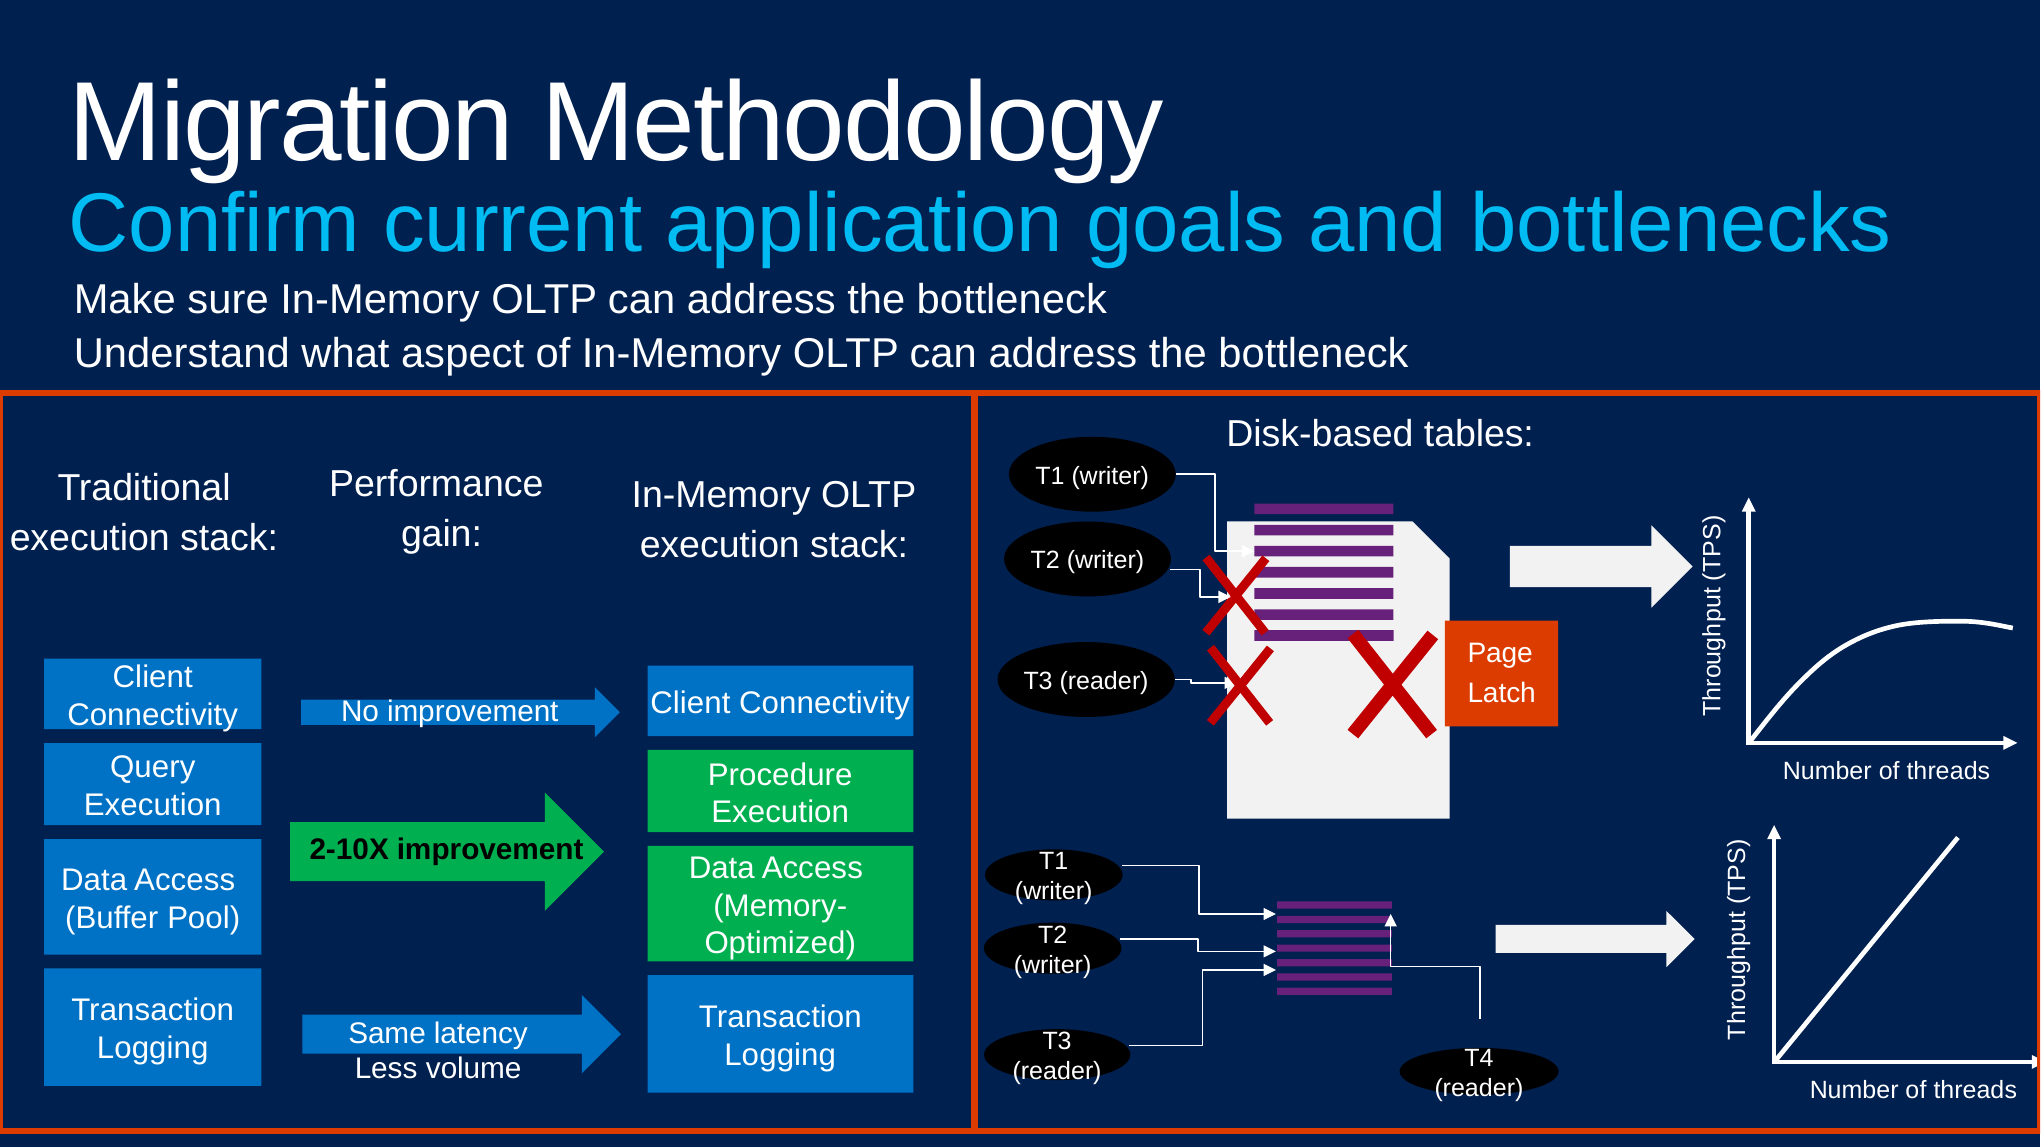

# Migration Methodology
Confirm current application goals and bottlenecks
Make sure In-Memory OLTP can address the bottleneck
Understand what aspect of In-Memory OLTP can address the bottleneck

Disk-based tables:
T1 (writer)
Performance
gain:
Traditional
execution stack:
Client Connectivity
Query Execution
Data Access
(Buffer Pool)
Transaction Logging
In-Memory OLTP
execution stack:
Client Connectivity
Procedure Execution
Data Access
(Memory-Optimized)
Transaction Logging

Throughput (TPS)

Number of threads

T2 (writer)

Page
Latch

T3 (reader)
No improvement

Throughput (TPS)
Number of threads
2-10X improvement
T1 (writer)

T2 (writer)

Same latency
Less volume
T3 (reader)
T4 (reader)